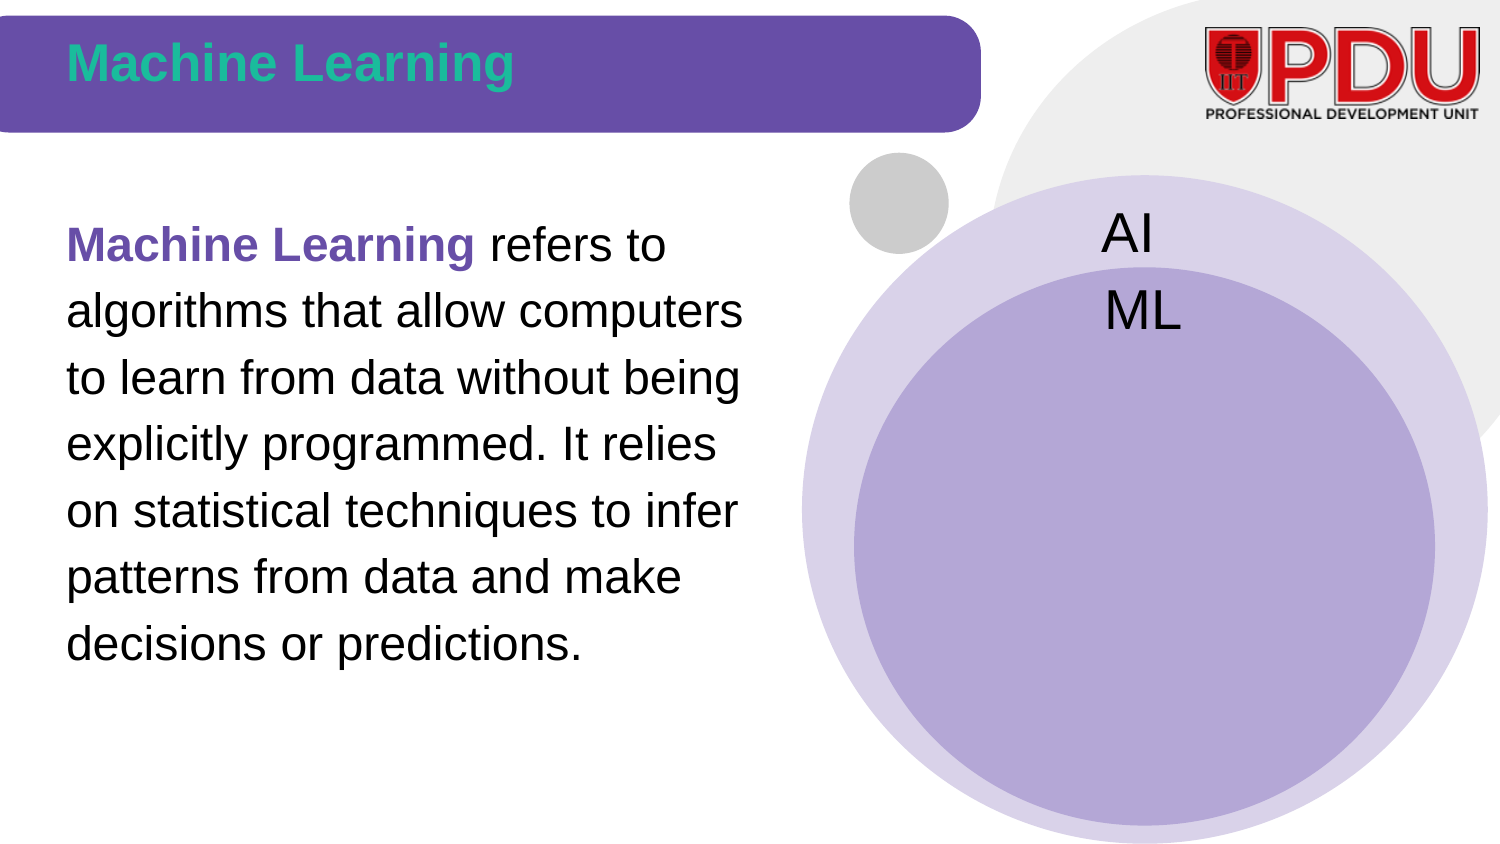

# Machine Learning

AI
Machine Learning refers to algorithms that allow computers to learn from data without being explicitly programmed. It relies on statistical techniques to infer patterns from data and make decisions or predictions.
ML